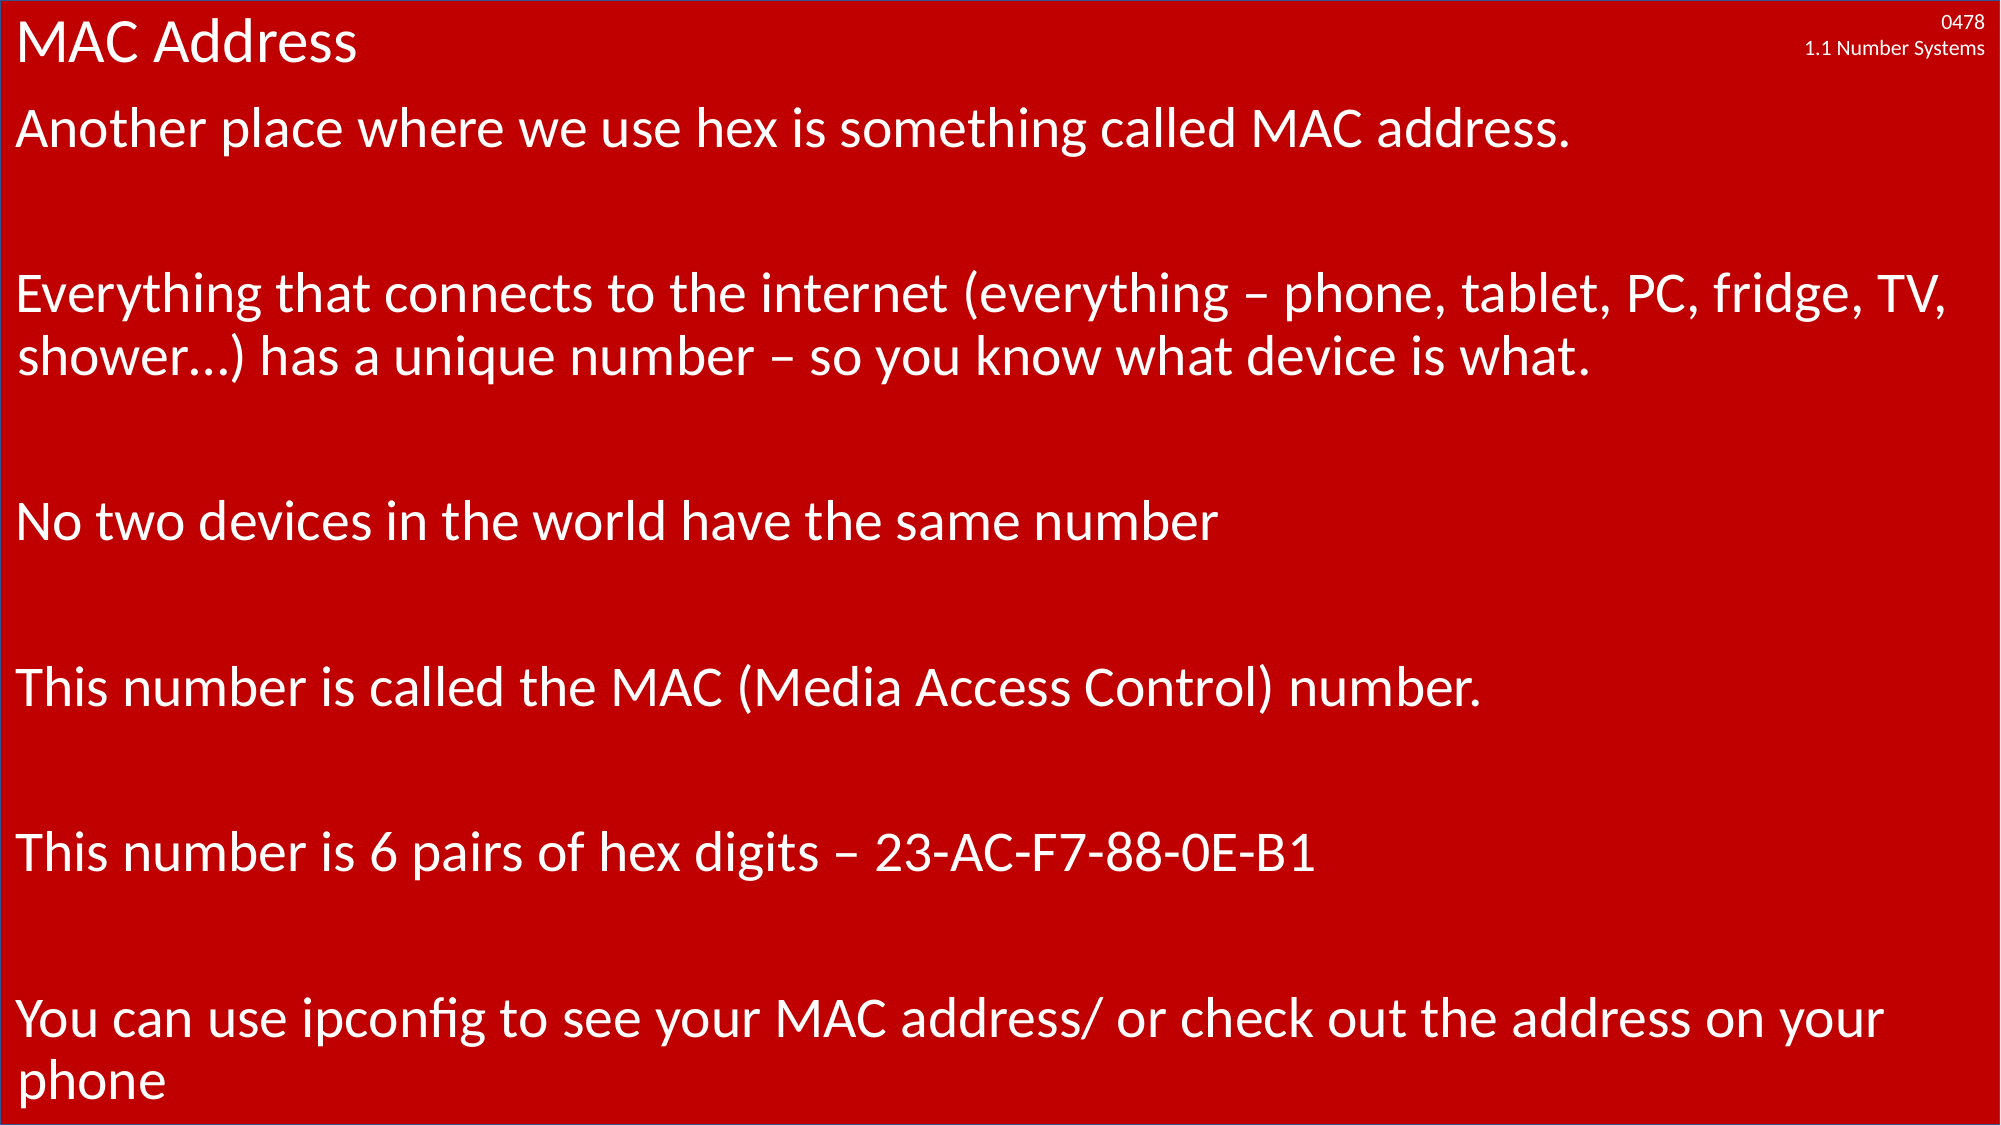

# MAC Address
Another place where we use hex is something called MAC address.

Everything that connects to the internet (everything – phone, tablet, PC, fridge, TV, shower…) has a unique number – so you know what device is what.

No two devices in the world have the same number

This number is called the MAC (Media Access Control) number.

This number is 6 pairs of hex digits – 23-AC-F7-88-0E-B1

You can use ipconfig to see your MAC address/ or check out the address on your phone